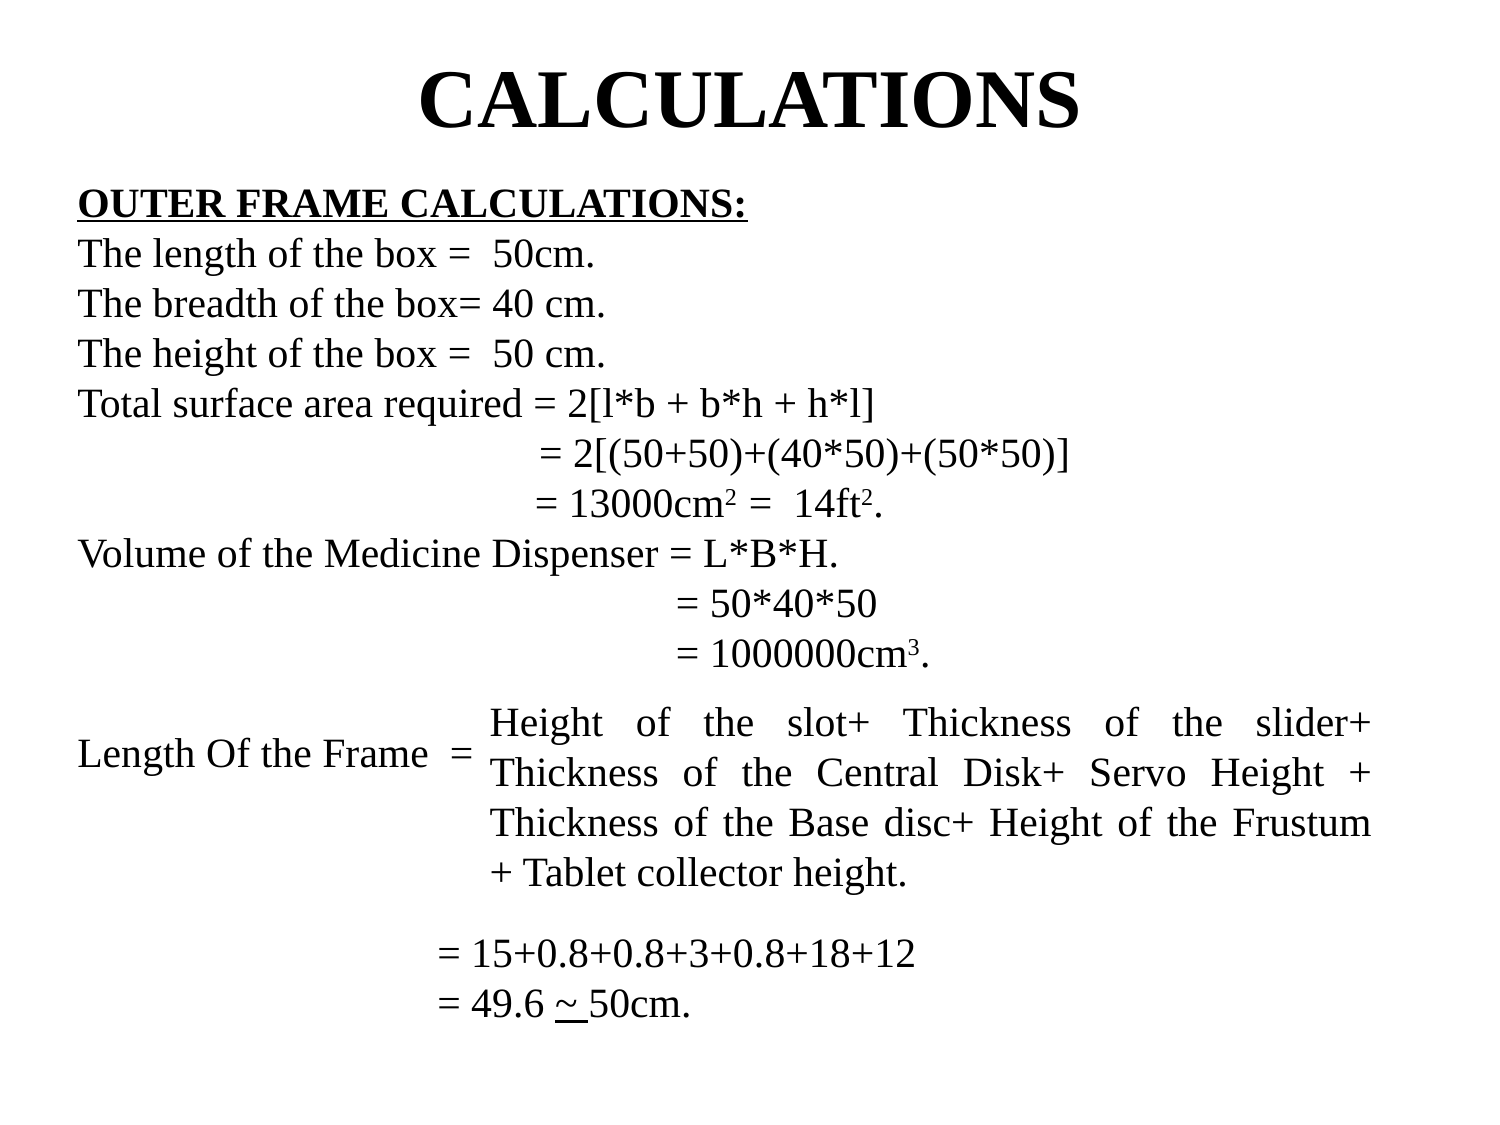

# CALCULATIONS
OUTER FRAME CALCULATIONS:
The length of the box =  50cm.
The breadth of the box= 40 cm.
The height of the box =  50 cm.
Total surface area required = 2[l*b + b*h + h*l]
                                            = 2[(50+50)+(40*50)+(50*50)]
		               = 13000cm2  =  14ft2.
Volume of the Medicine Dispenser = L*B*H.
                                                         = 50*40*50
                                                         = 1000000cm3.

Length Of the Frame  =

	                    = 15+0.8+0.8+3+0.8+18+12
	                    = 49.6 ~ 50cm.

Height of the slot+ Thickness of the slider+ Thickness of the Central Disk+ Servo Height + Thickness of the Base disc+ Height of the Frustum + Tablet collector height.